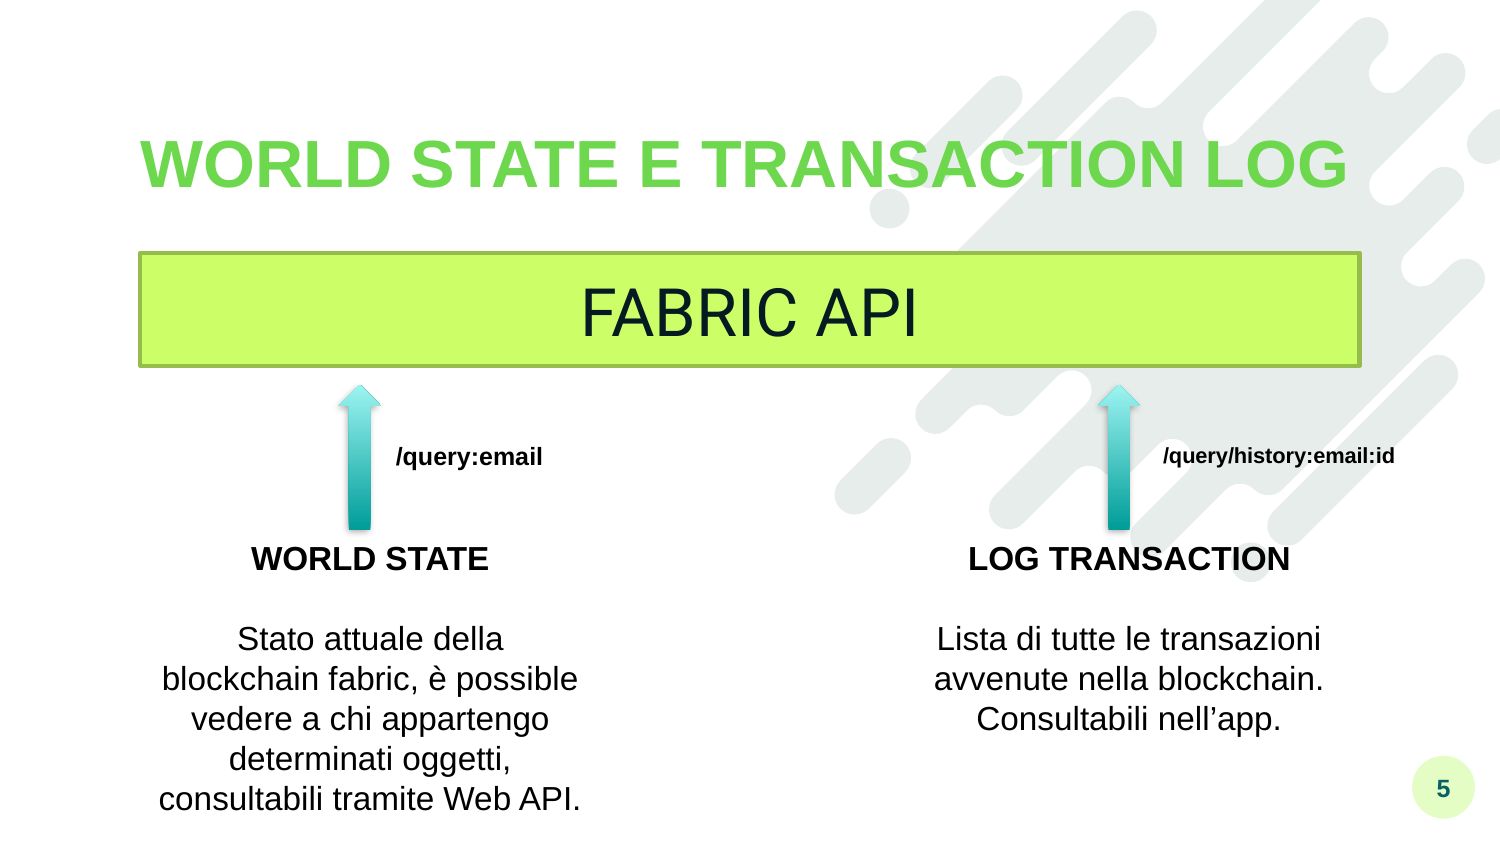

# WORLD STATE E TRANSACTION LOG
FABRIC API

/query:email
/query/history:email:id
WORLD STATE

Stato attuale della blockchain fabric, è possible vedere a chi appartengo determinati oggetti, consultabili tramite Web API.
LOG TRANSACTION

Lista di tutte le transazioni avvenute nella blockchain. Consultabili nell’app.
5